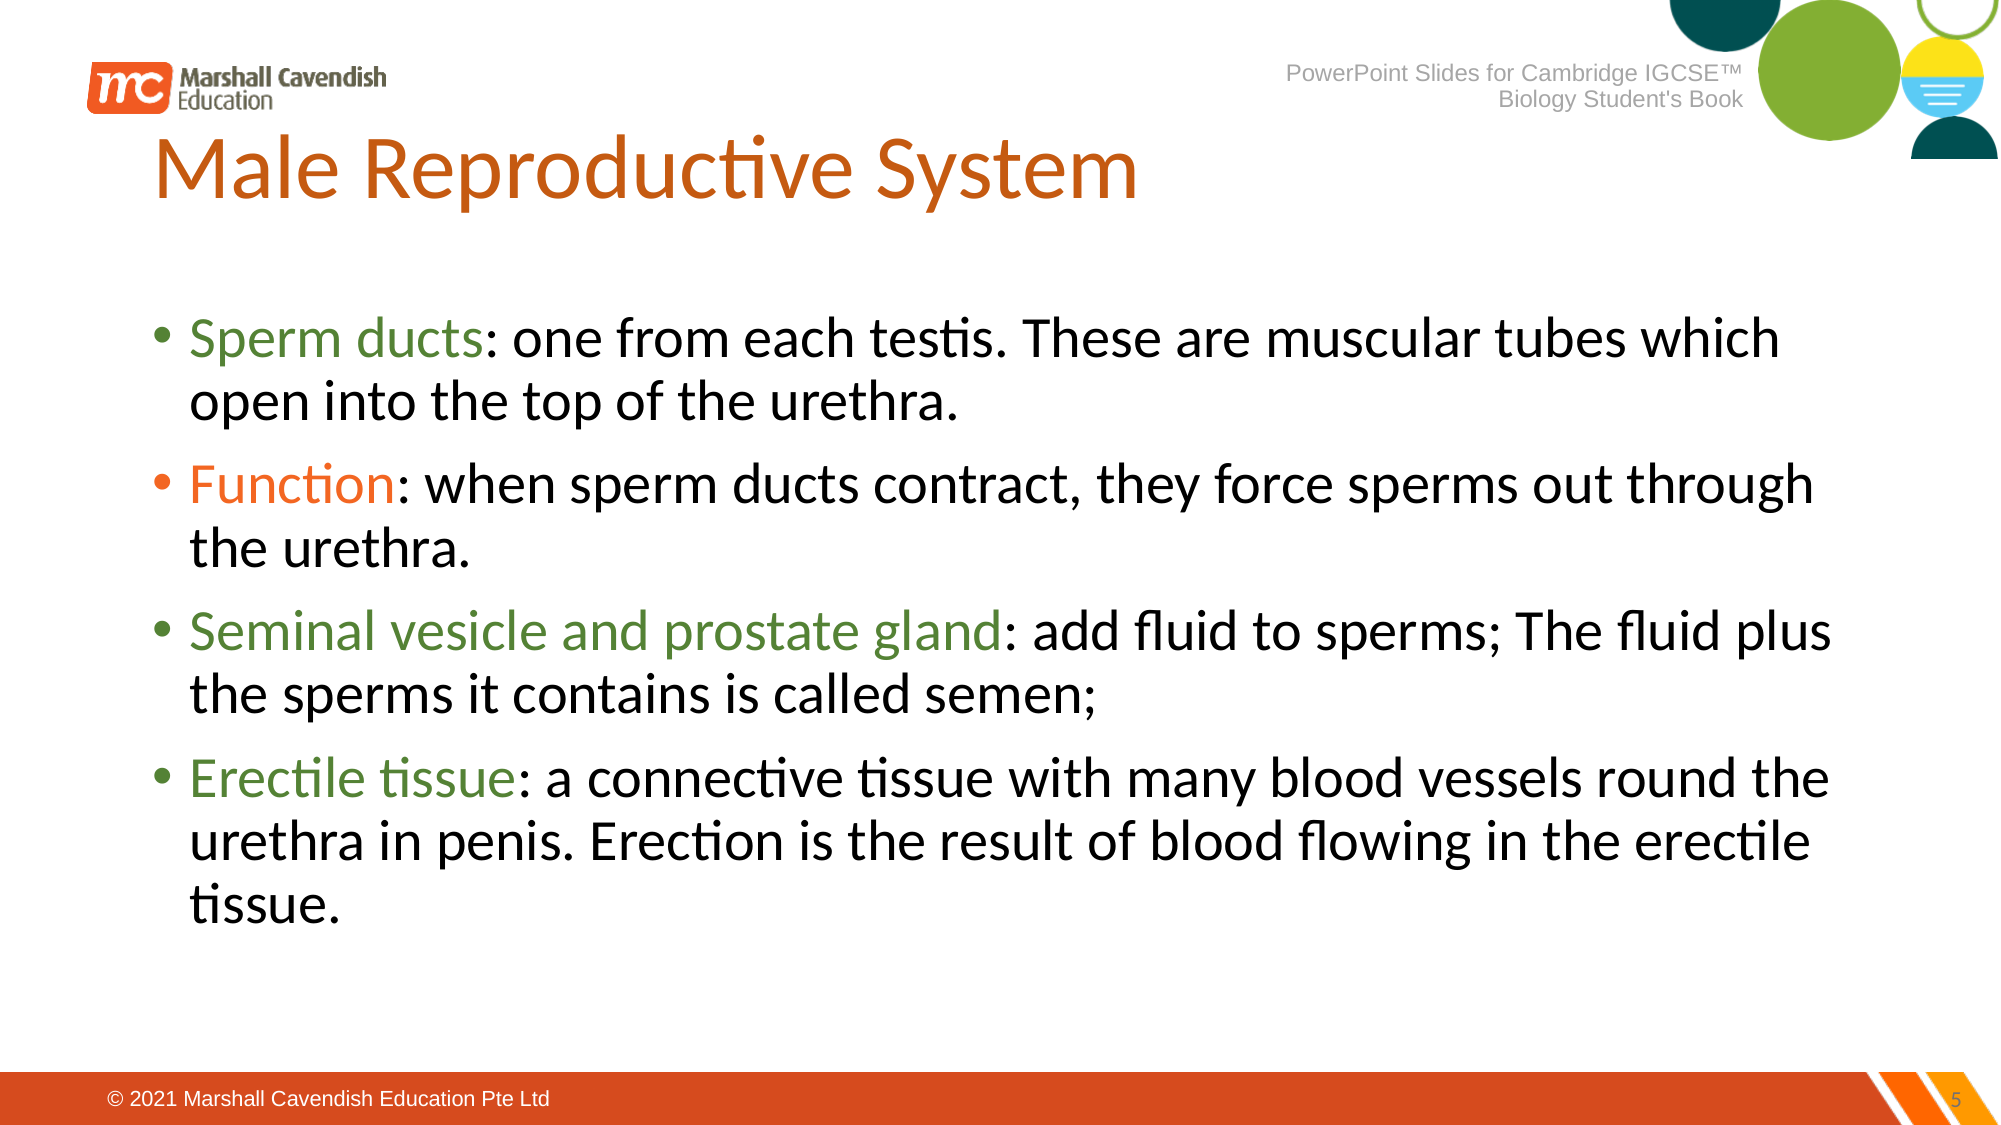

# Male Reproductive System
Sperm ducts: one from each testis. These are muscular tubes which open into the top of the urethra.
Function: when sperm ducts contract, they force sperms out through the urethra.
Seminal vesicle and prostate gland: add fluid to sperms; The fluid plus the sperms it contains is called semen;
Erectile tissue: a connective tissue with many blood vessels round the urethra in penis. Erection is the result of blood flowing in the erectile tissue.